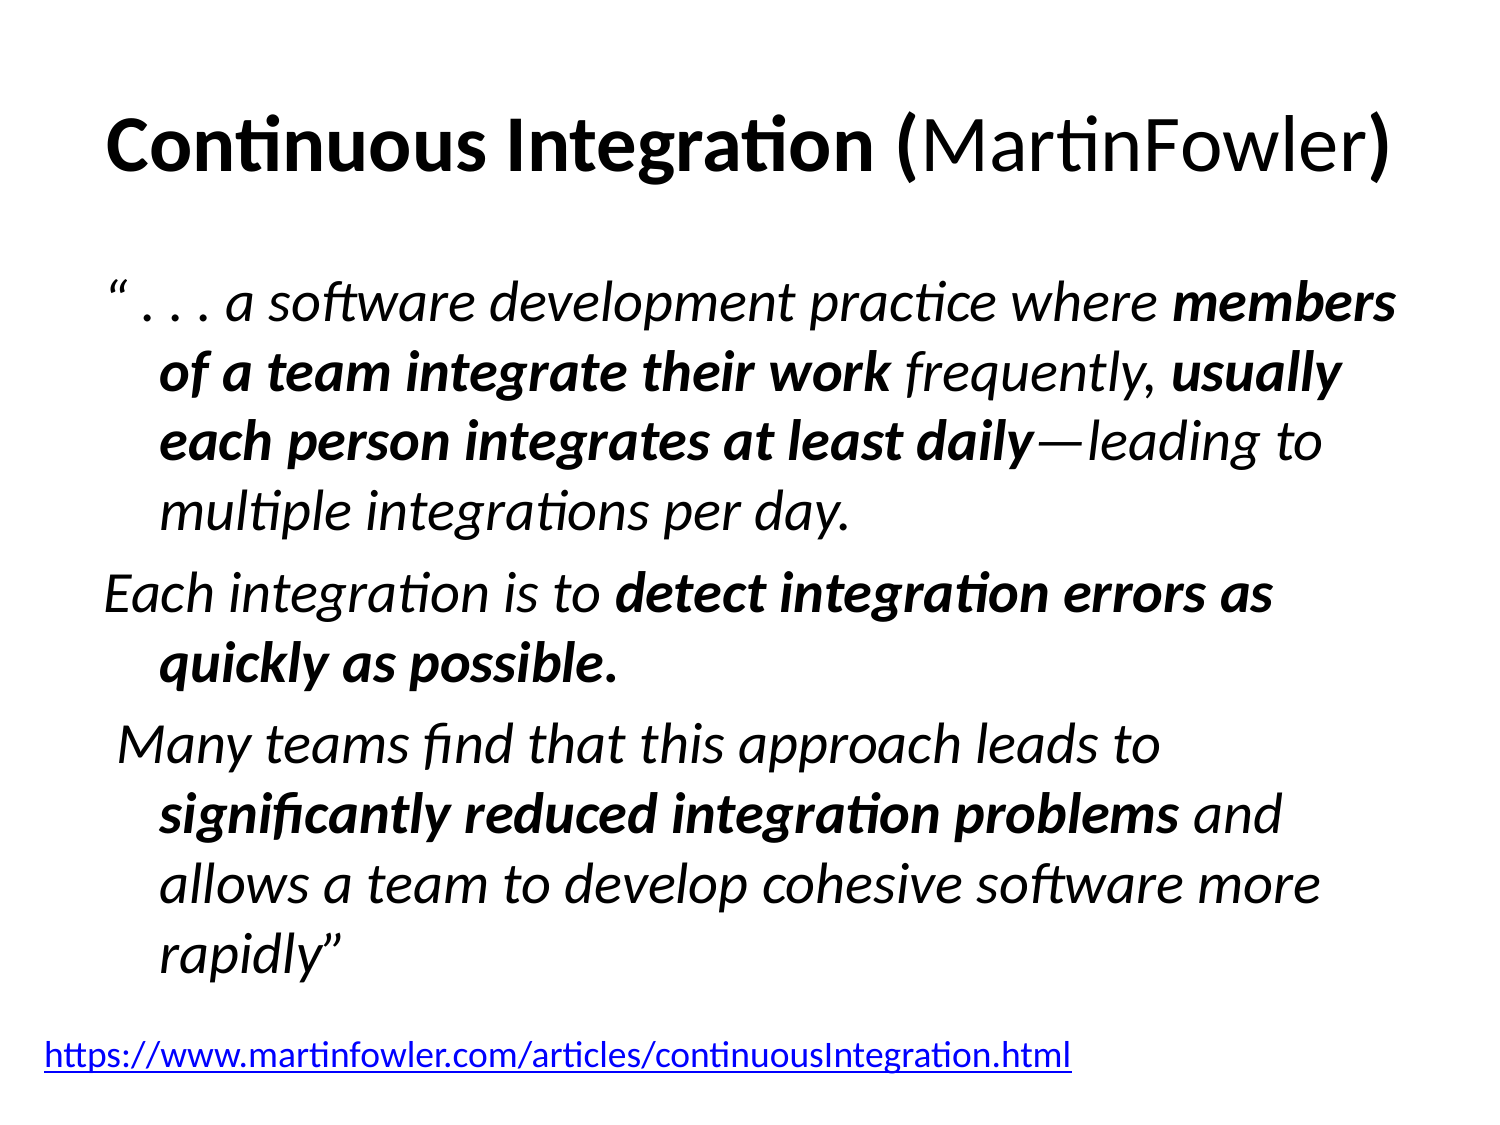

# Continuous Integration (MartinFowler)
“ . . . a software development practice where members of a team integrate their work frequently, usually each person integrates at least daily—leading to multiple integrations per day.
Each integration is to detect integration errors as quickly as possible.
 Many teams find that this approach leads to significantly reduced integration problems and allows a team to develop cohesive software more rapidly”
https://www.martinfowler.com/articles/continuousIntegration.html